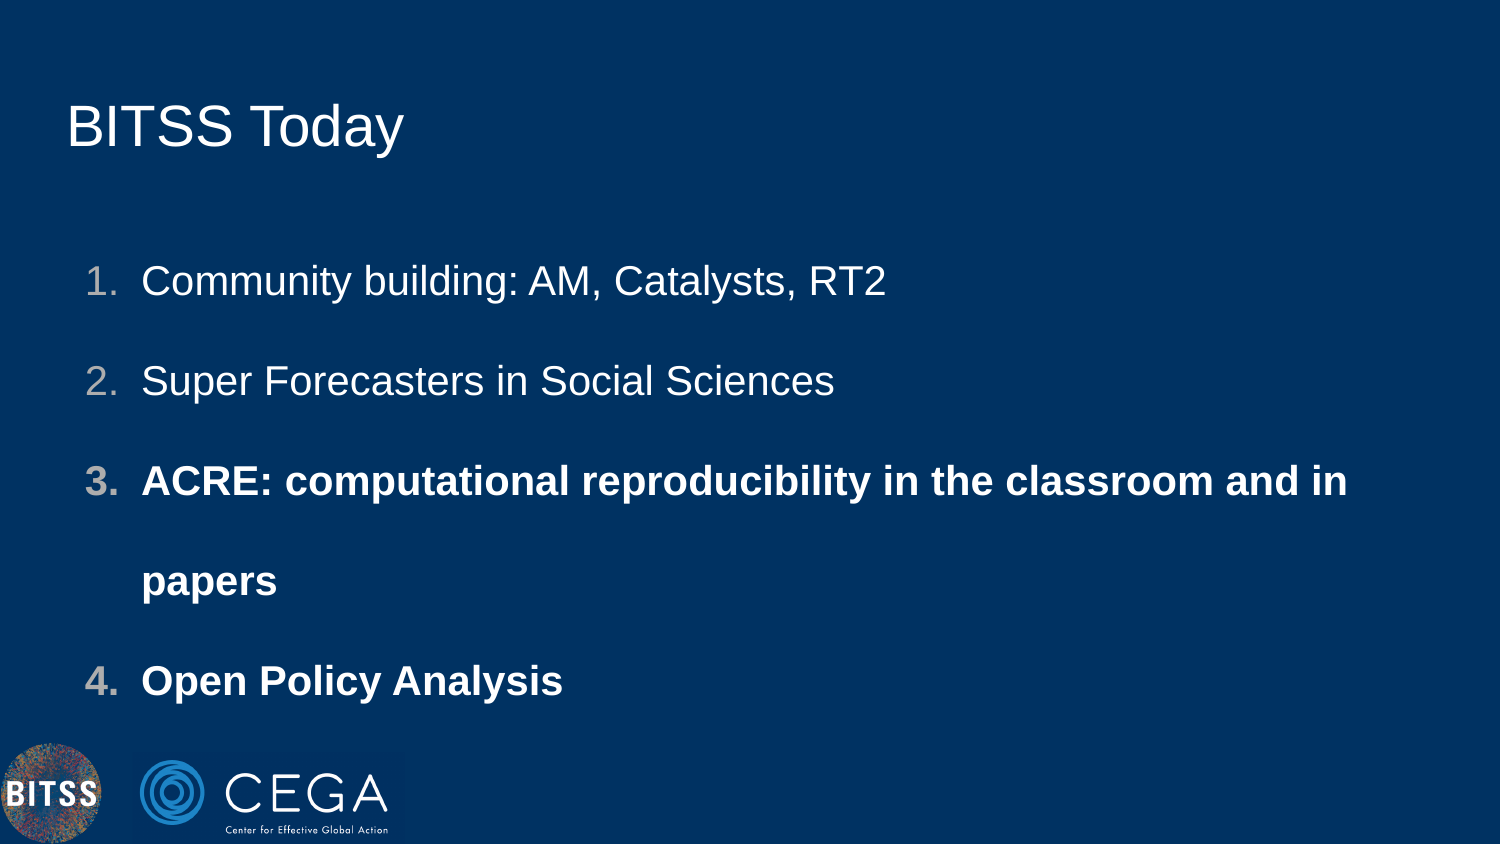

# BITSS Today
Community building: AM, Catalysts, RT2
Super Forecasters in Social Sciences
ACRE: computational reproducibility in the classroom and in papers
Open Policy Analysis